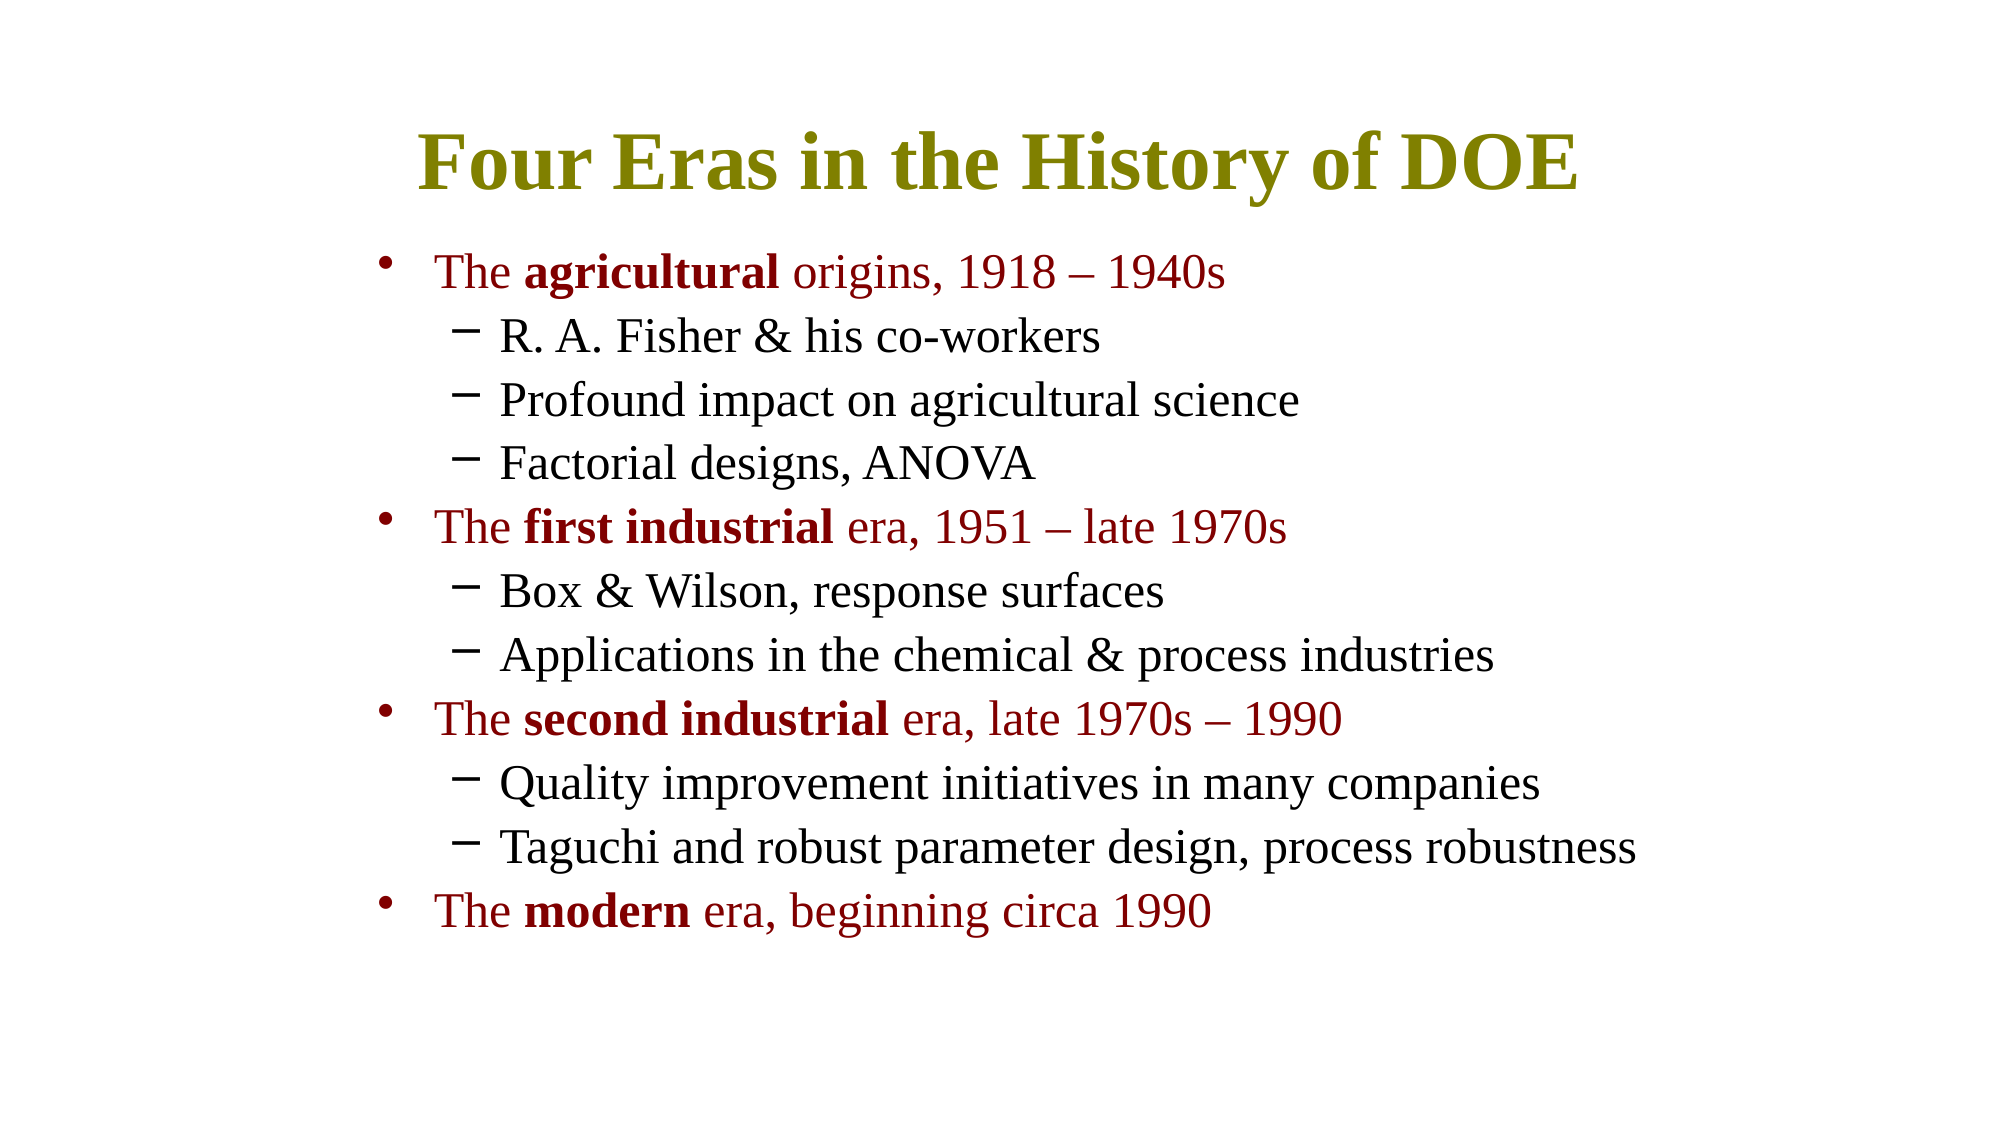

# Four Eras in the History of DOE
The agricultural origins, 1918 – 1940s
R. A. Fisher & his co-workers
Profound impact on agricultural science
Factorial designs, ANOVA
The first industrial era, 1951 – late 1970s
Box & Wilson, response surfaces
Applications in the chemical & process industries
The second industrial era, late 1970s – 1990
Quality improvement initiatives in many companies
Taguchi and robust parameter design, process robustness
The modern era, beginning circa 1990